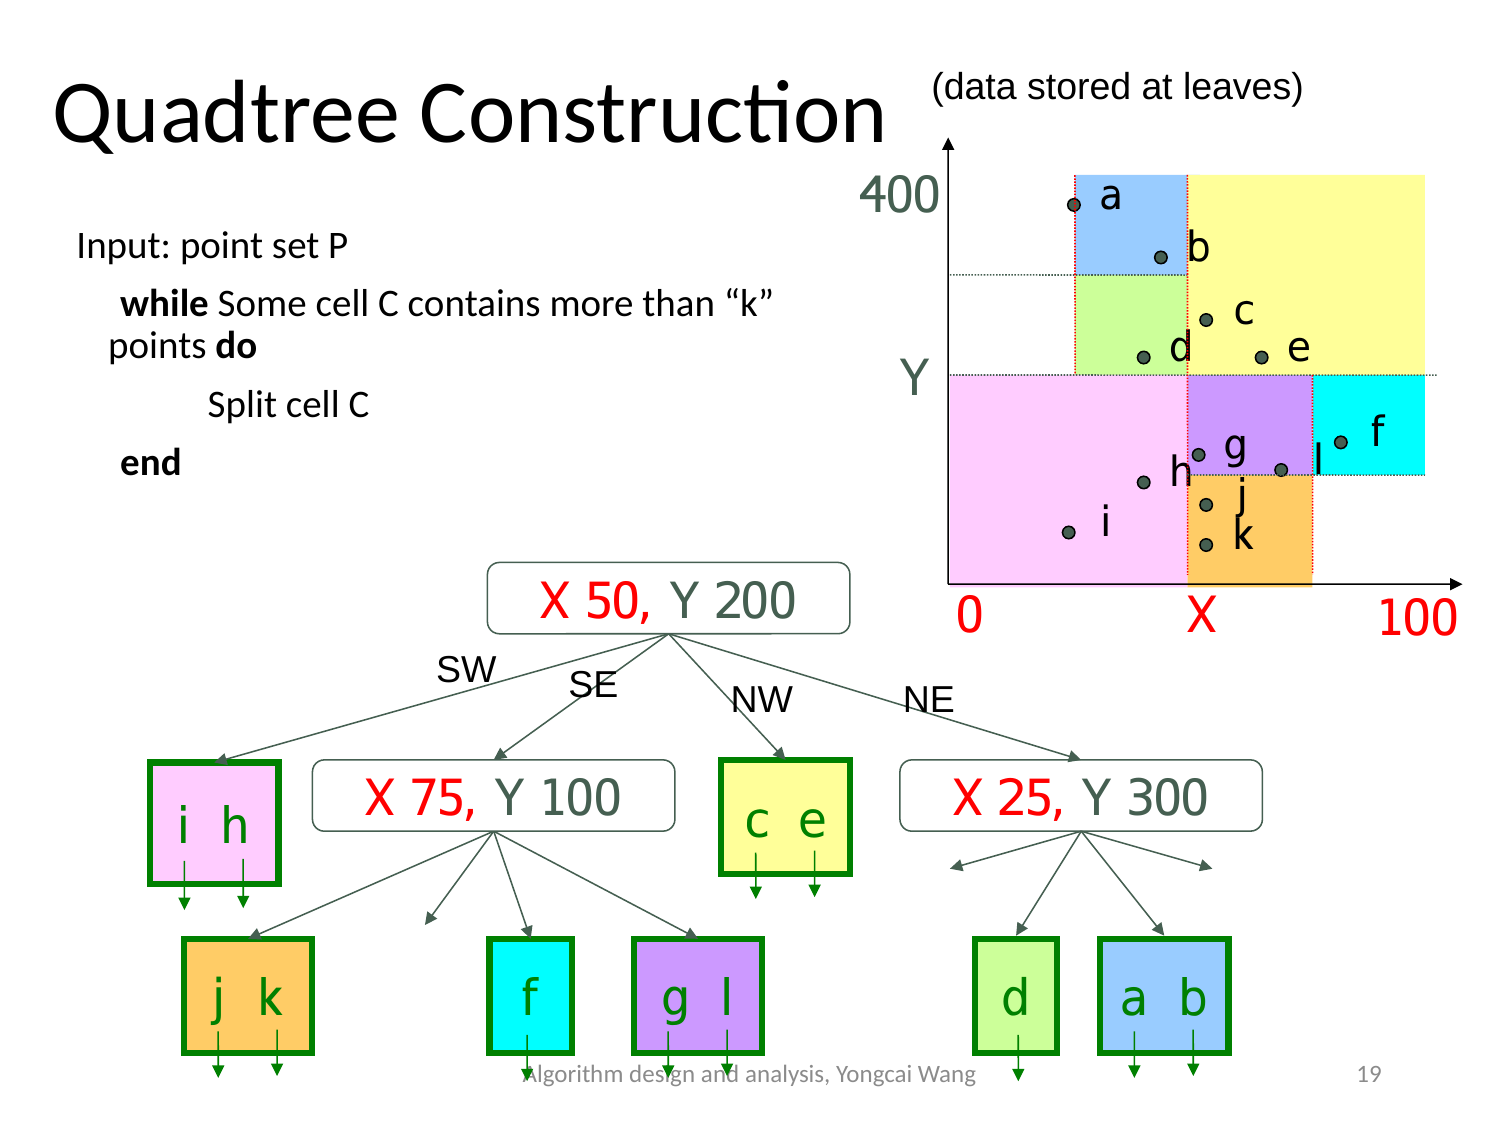

(data stored at leaves)
# Quadtree Construction

400
a

b

c

d

e

Y
f

g

l

h

j

i

k

0
X
100

X 50, Y 200

c  e

a  b

X 25, Y 300
Input: point set P
     while Some cell C contains more than “k” points do
               Split cell C
     end

d

i  h

X 75, Y 100

f

g  l

j  k

SW
SE
NW
NE
Algorithm design and analysis, Yongcai Wang
19